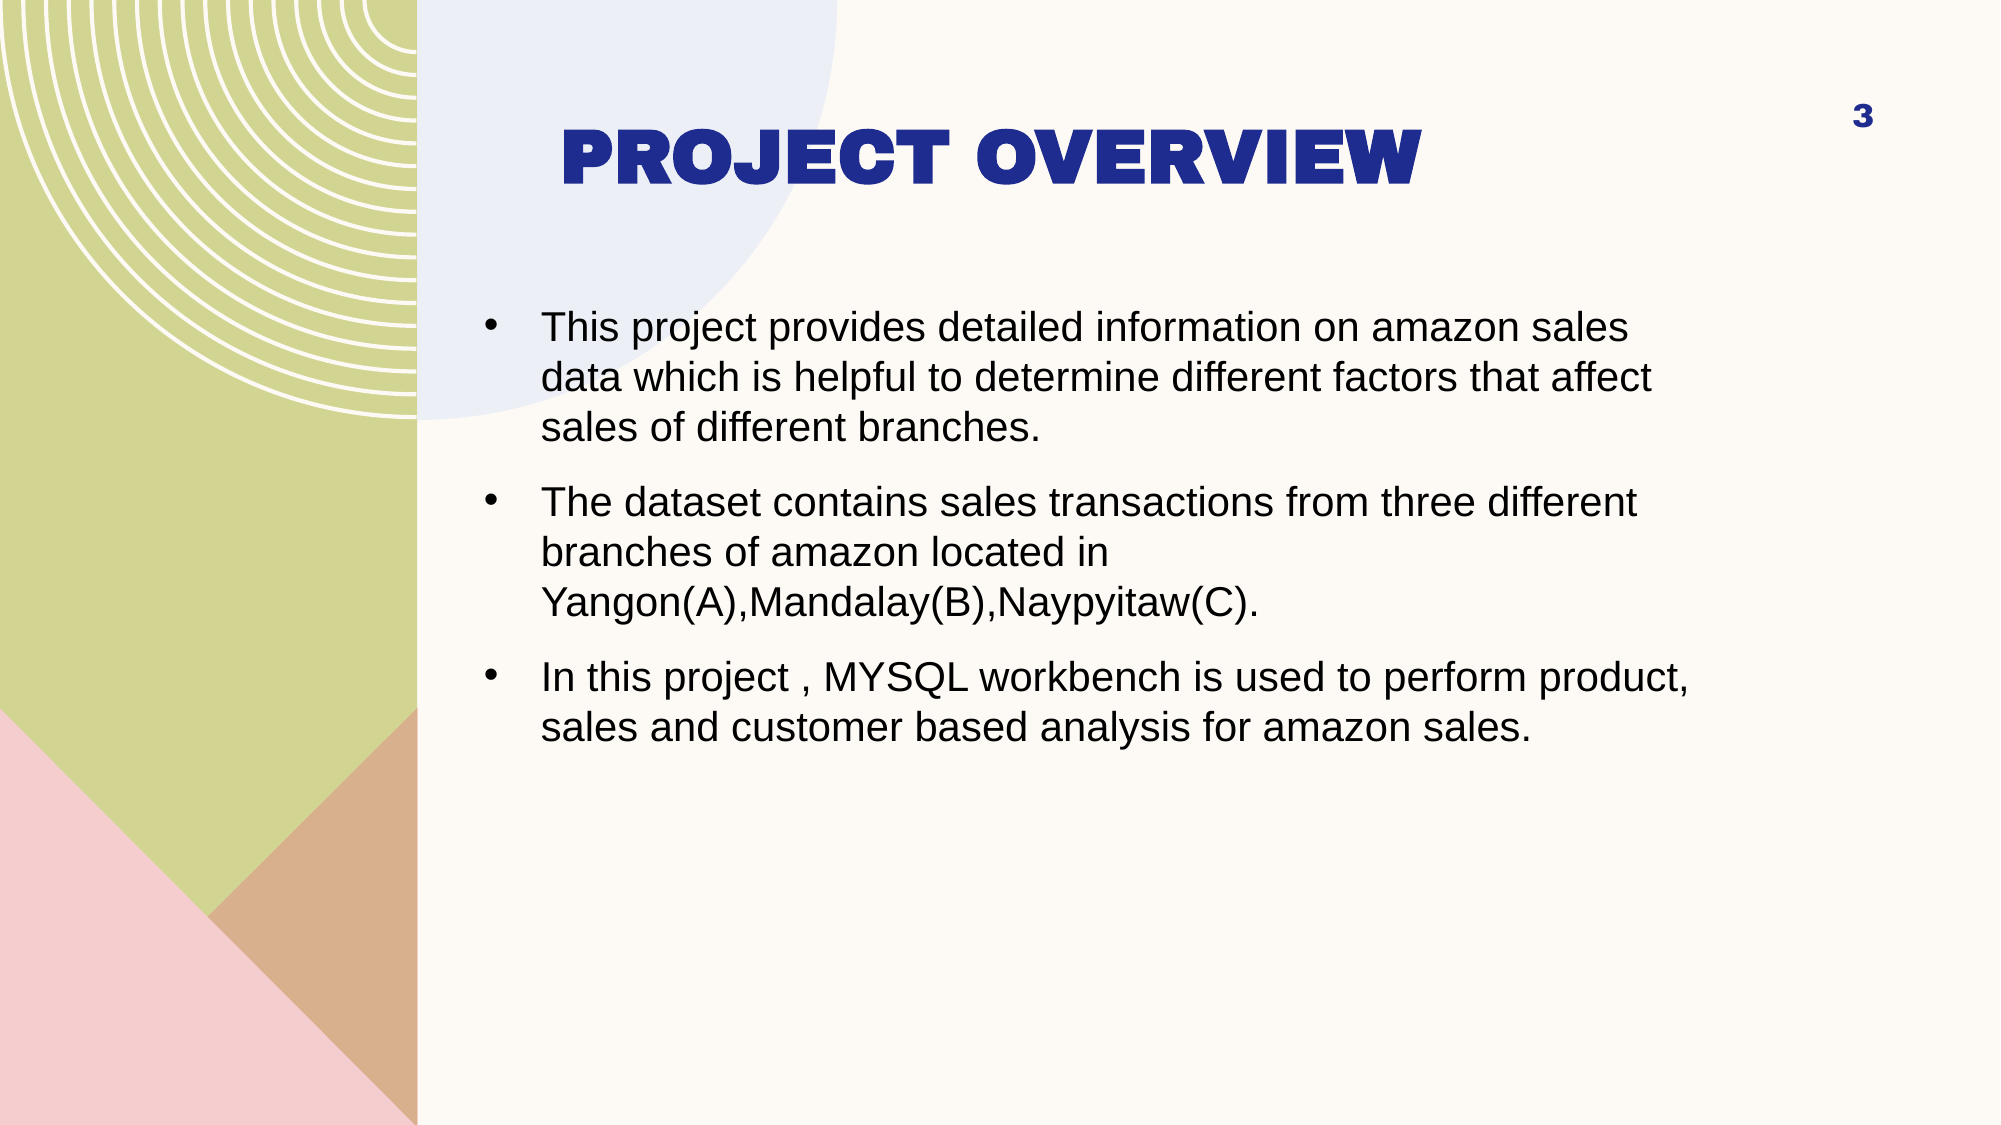

# Project overview
3
This project provides detailed information on amazon sales data which is helpful to determine different factors that affect sales of different branches.
The dataset contains sales transactions from three different branches of amazon located in Yangon(A),Mandalay(B),Naypyitaw(C).
In this project , MYSQL workbench is used to perform product, sales and customer based analysis for amazon sales.